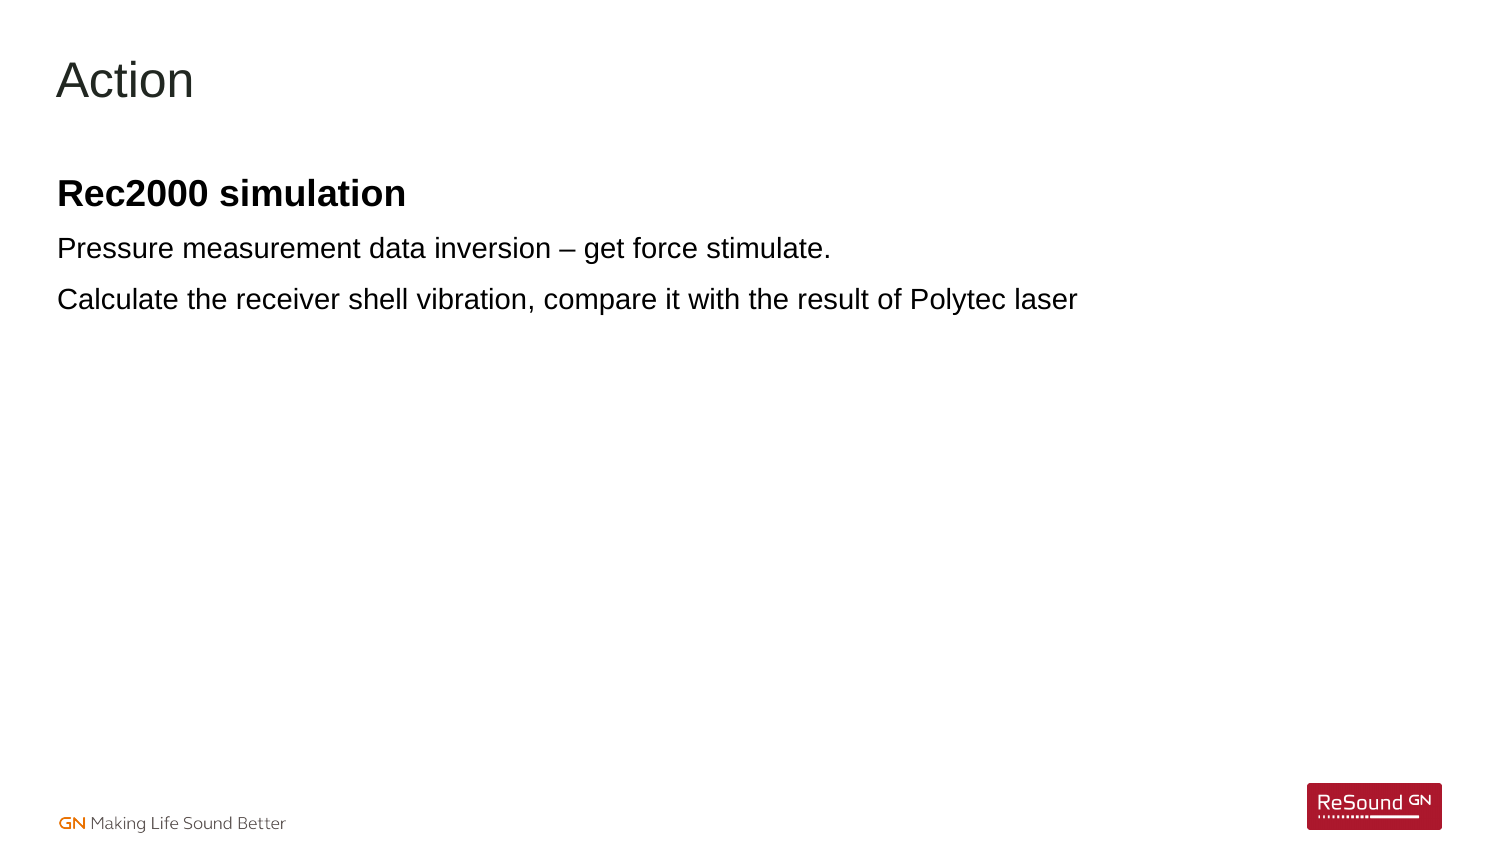

# Action
Rec2000 simulation
Pressure measurement data inversion – get force stimulate.
Calculate the receiver shell vibration, compare it with the result of Polytec laser